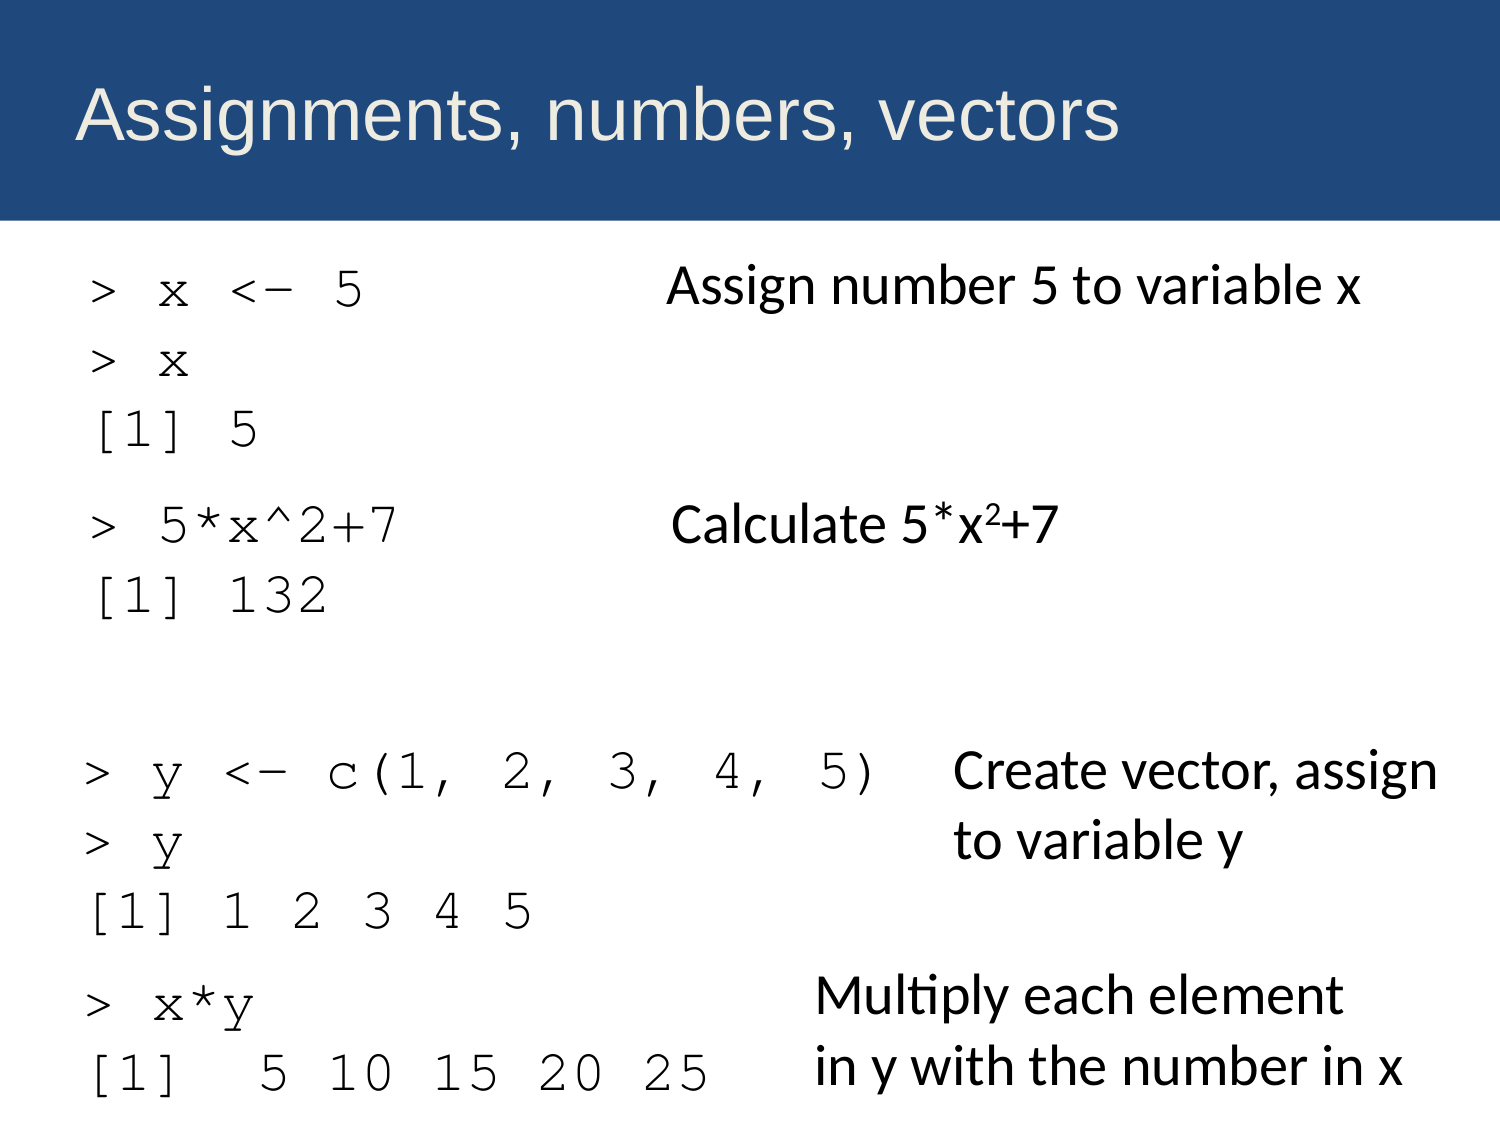

# Assignments, numbers, vectors
Assign number 5 to variable x
> x <- 5
> x
[1] 5
> 5*x^2+7
[1] 132
Calculate 5*x2+7
> y <- c(1, 2, 3, 4, 5)
> y
[1] 1 2 3 4 5
Create vector, assign
to variable y
Multiply each element
in y with the number in x
> x*y
[1]  5 10 15 20 25